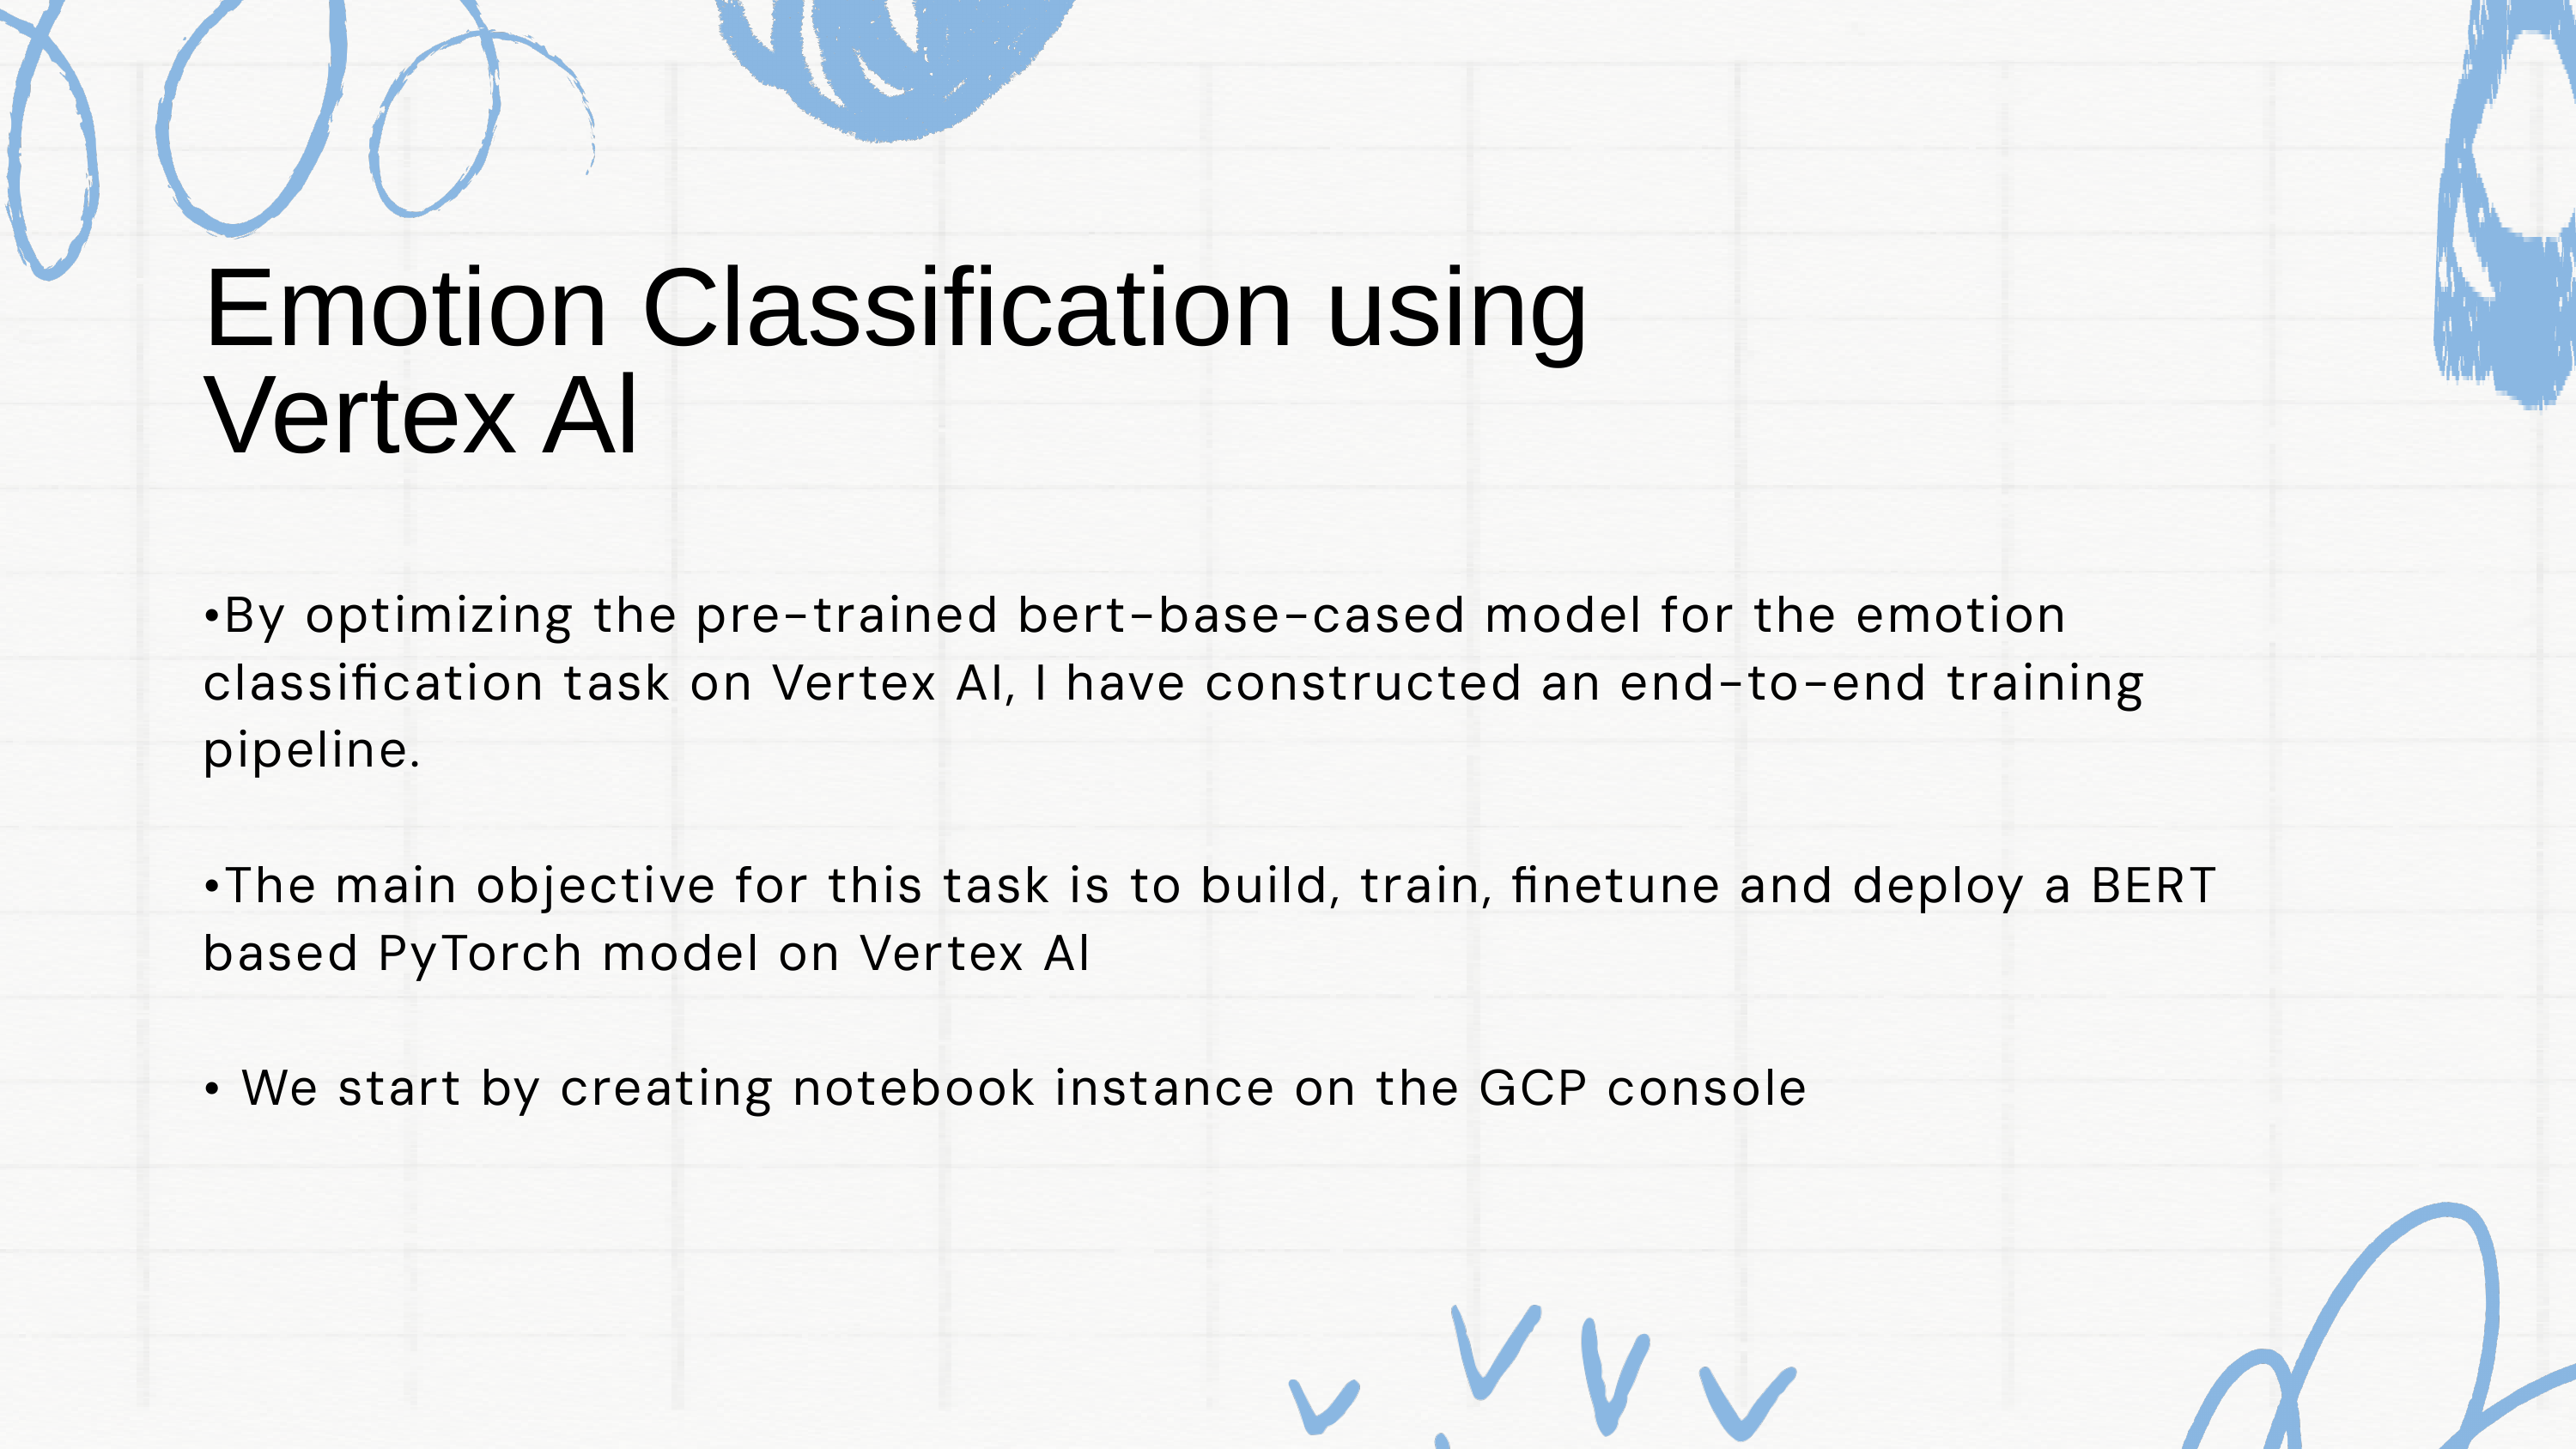

Emotion Classification using Vertex Al

•By optimizing the pre-trained bert-base-cased model for the emotion classification task on Vertex AI, I have constructed an end-to-end training pipeline.

•The main objective for this task is to build, train, finetune and deploy a BERT based PyTorch model on Vertex Al

• We start by creating notebook instance on the GCP console